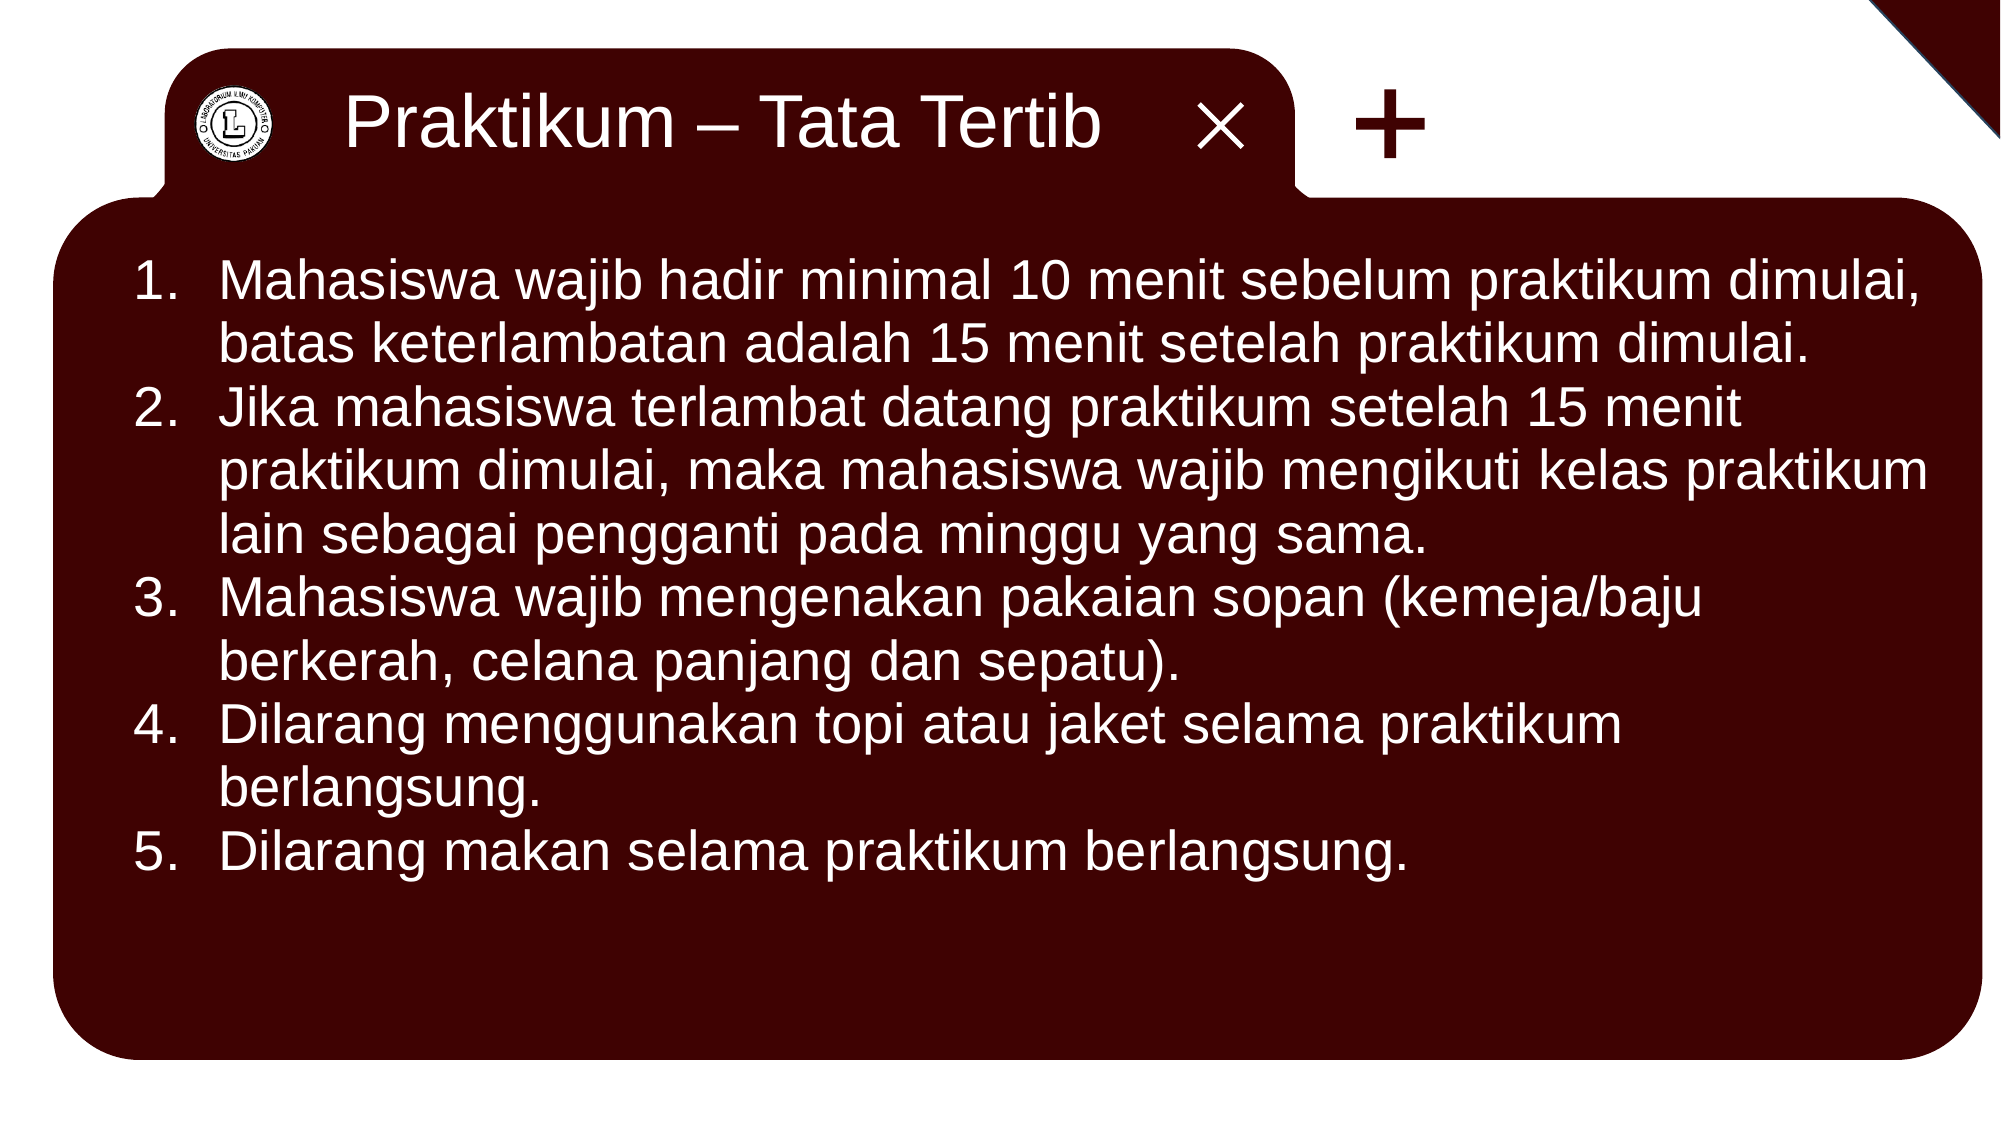

# Praktikum – Tata Tertib
Mahasiswa wajib hadir minimal 10 menit sebelum praktikum dimulai, batas keterlambatan adalah 15 menit setelah praktikum dimulai.
Jika mahasiswa terlambat datang praktikum setelah 15 menit praktikum dimulai, maka mahasiswa wajib mengikuti kelas praktikum lain sebagai pengganti pada minggu yang sama.
Mahasiswa wajib mengenakan pakaian sopan (kemeja/baju berkerah, celana panjang dan sepatu).
Dilarang menggunakan topi atau jaket selama praktikum berlangsung.
Dilarang makan selama praktikum berlangsung.